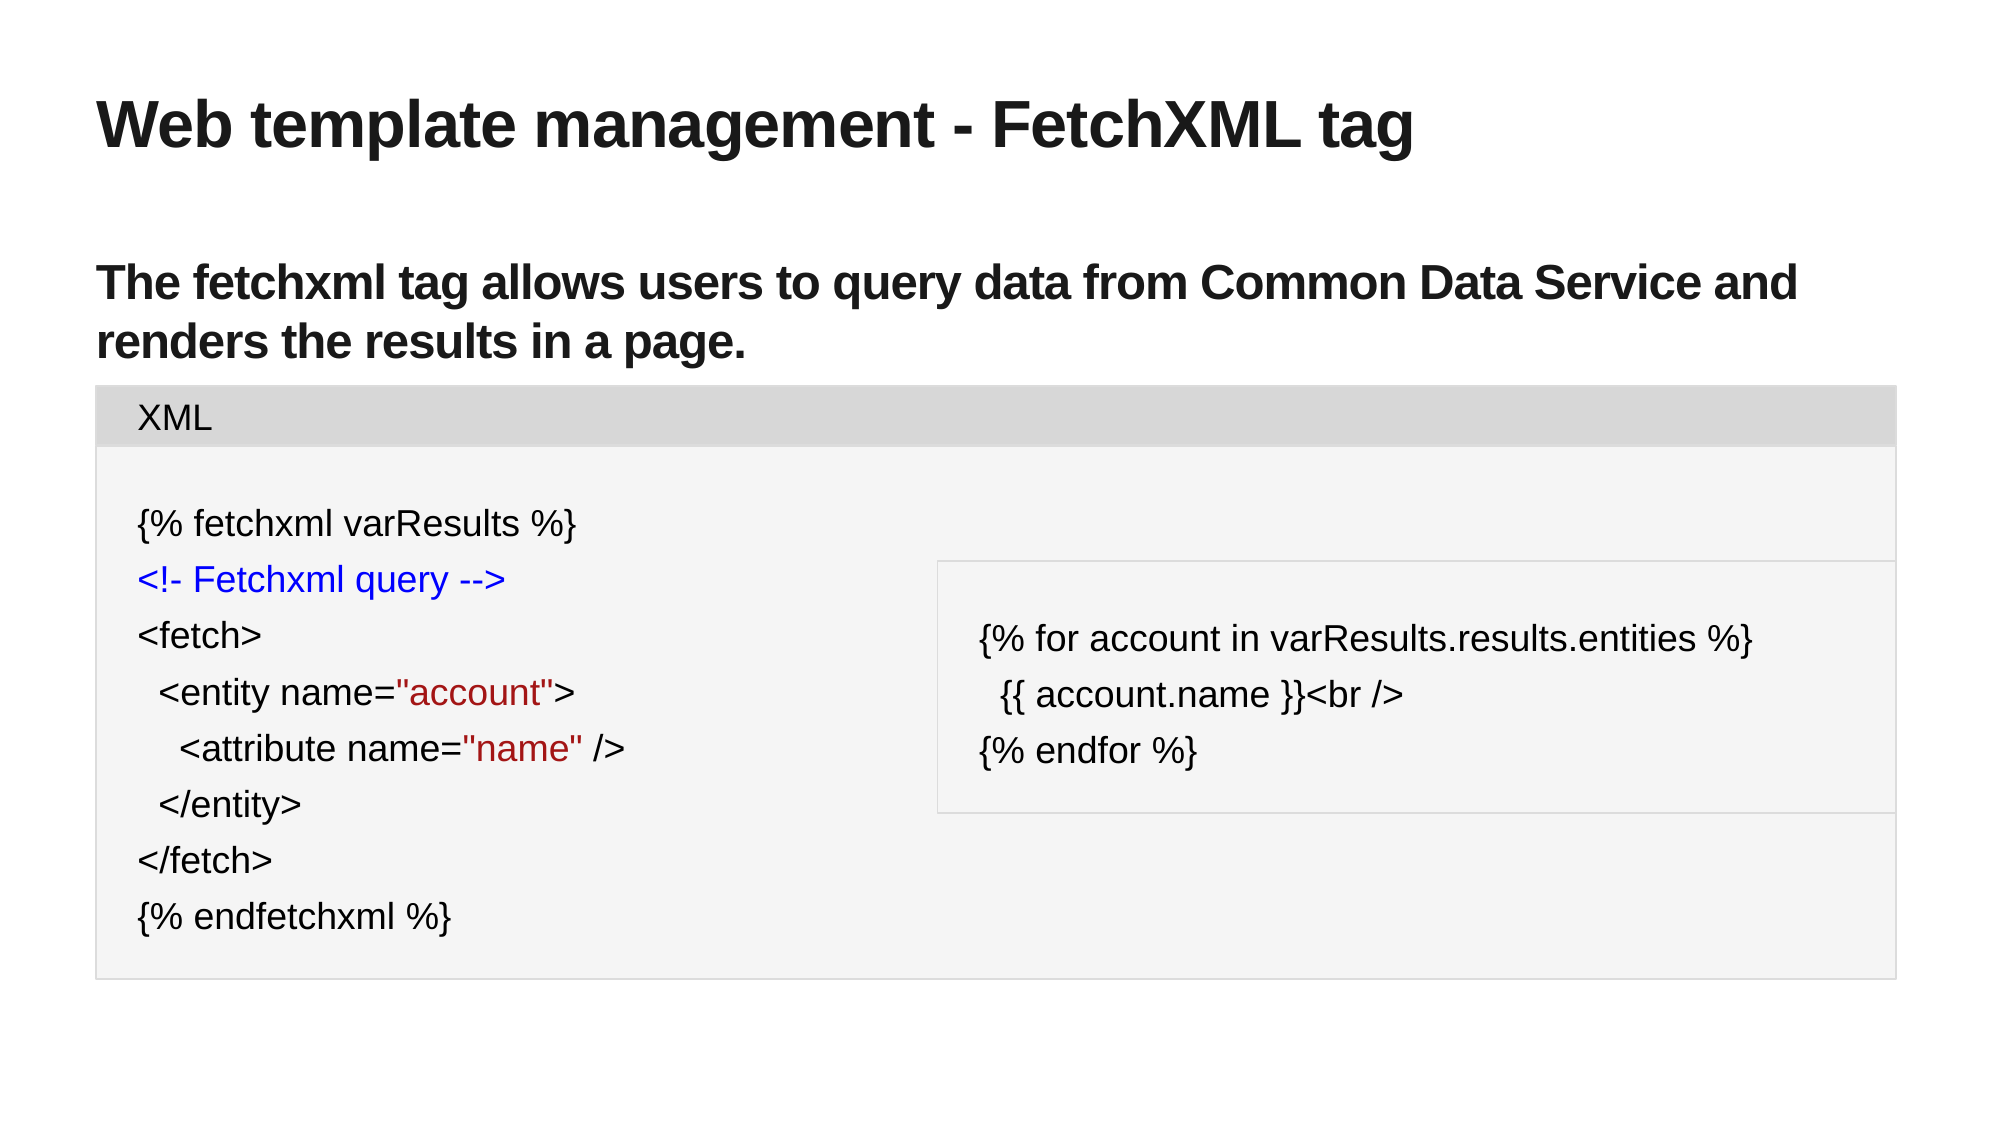

# Web template management - FetchXML tag
The fetchxml tag allows users to query data from Common Data Service and renders the results in a page.
XML
{% fetchxml varResults %}
<!- Fetchxml query -->
<fetch>
  <entity name="account">
    <attribute name="name" />
  </entity>
</fetch>
{% endfetchxml %}
{% for account in varResults.results.entities %}
  {{ account.name }}<br />
{% endfor %}